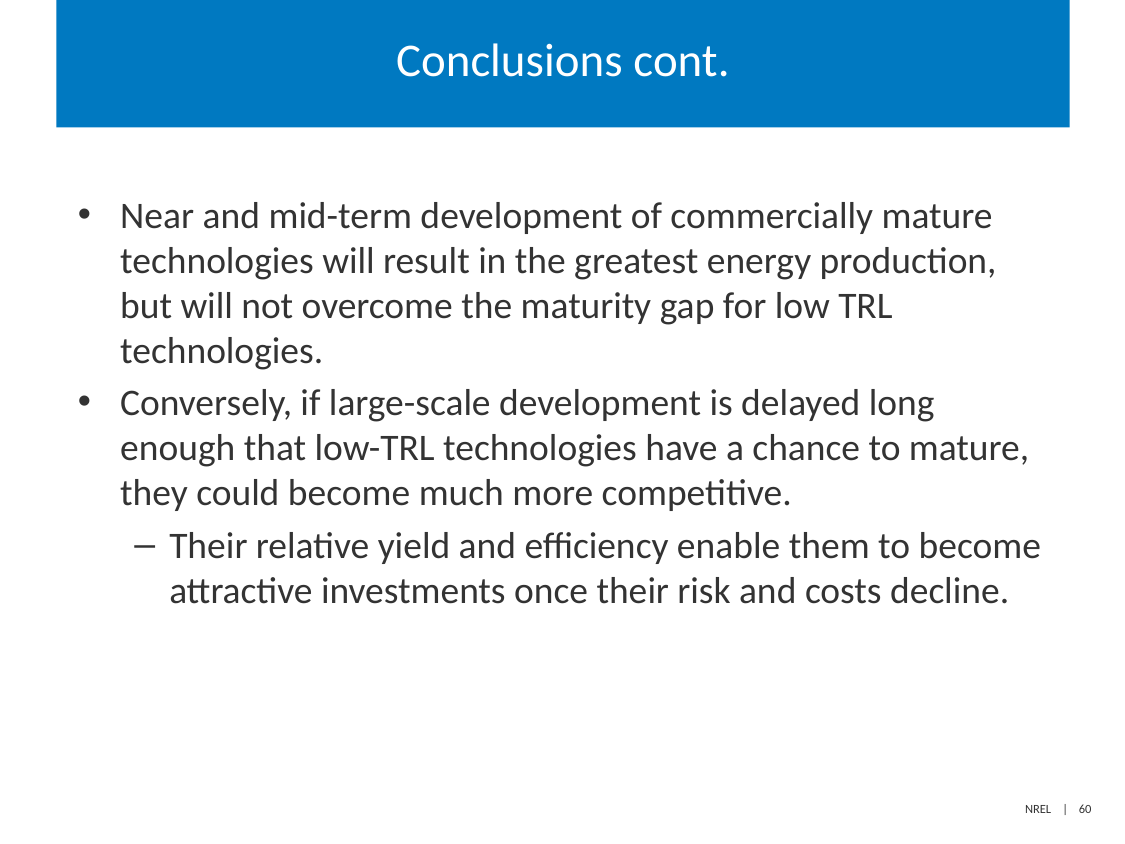

# Conclusions cont.
Near and mid-term development of commercially mature technologies will result in the greatest energy production, but will not overcome the maturity gap for low TRL technologies.
Conversely, if large-scale development is delayed long enough that low-TRL technologies have a chance to mature, they could become much more competitive.
Their relative yield and efficiency enable them to become attractive investments once their risk and costs decline.